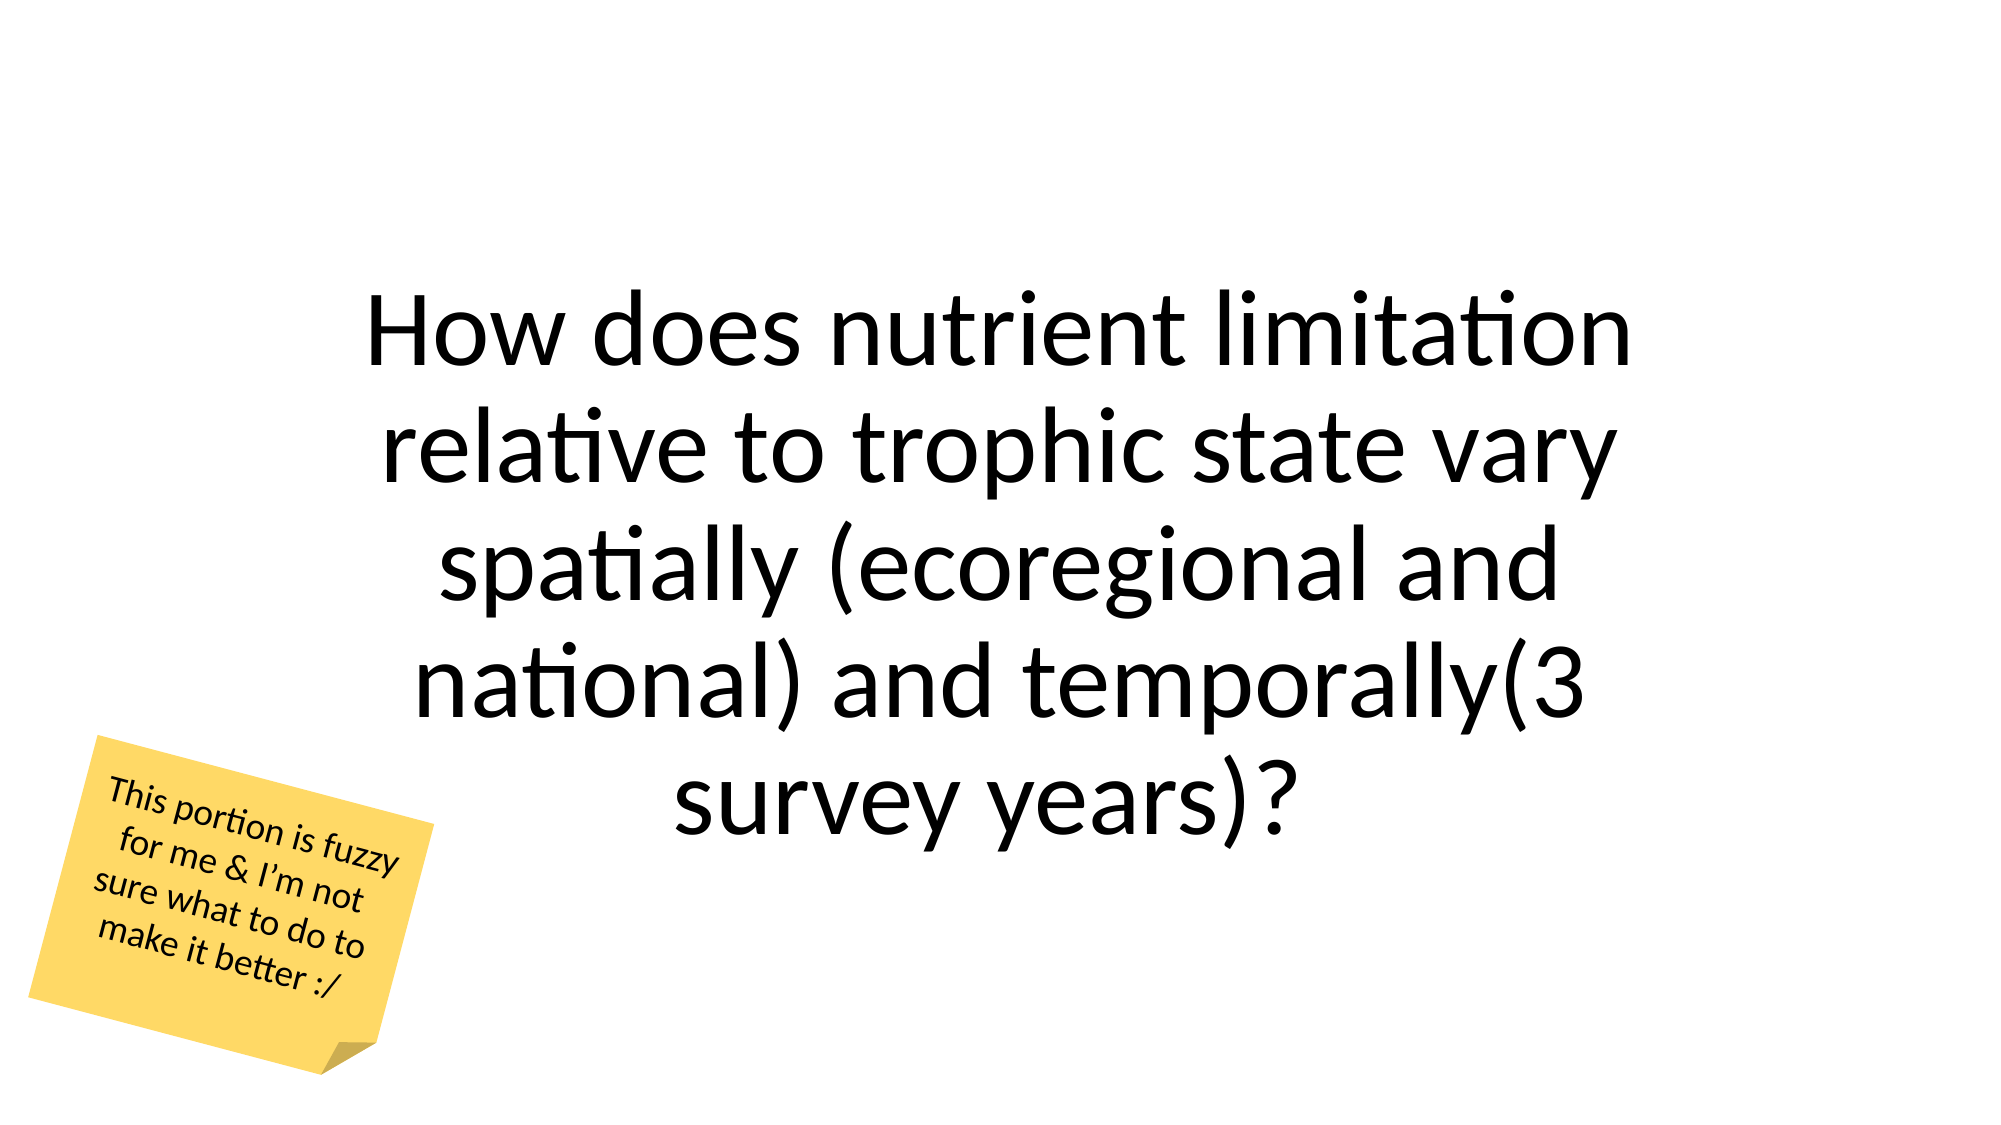

# How does nutrient limitation relative to trophic state vary spatially (ecoregional and national) and temporally(3 survey years)?
This portion is fuzzy for me & I’m not sure what to do to make it better :/